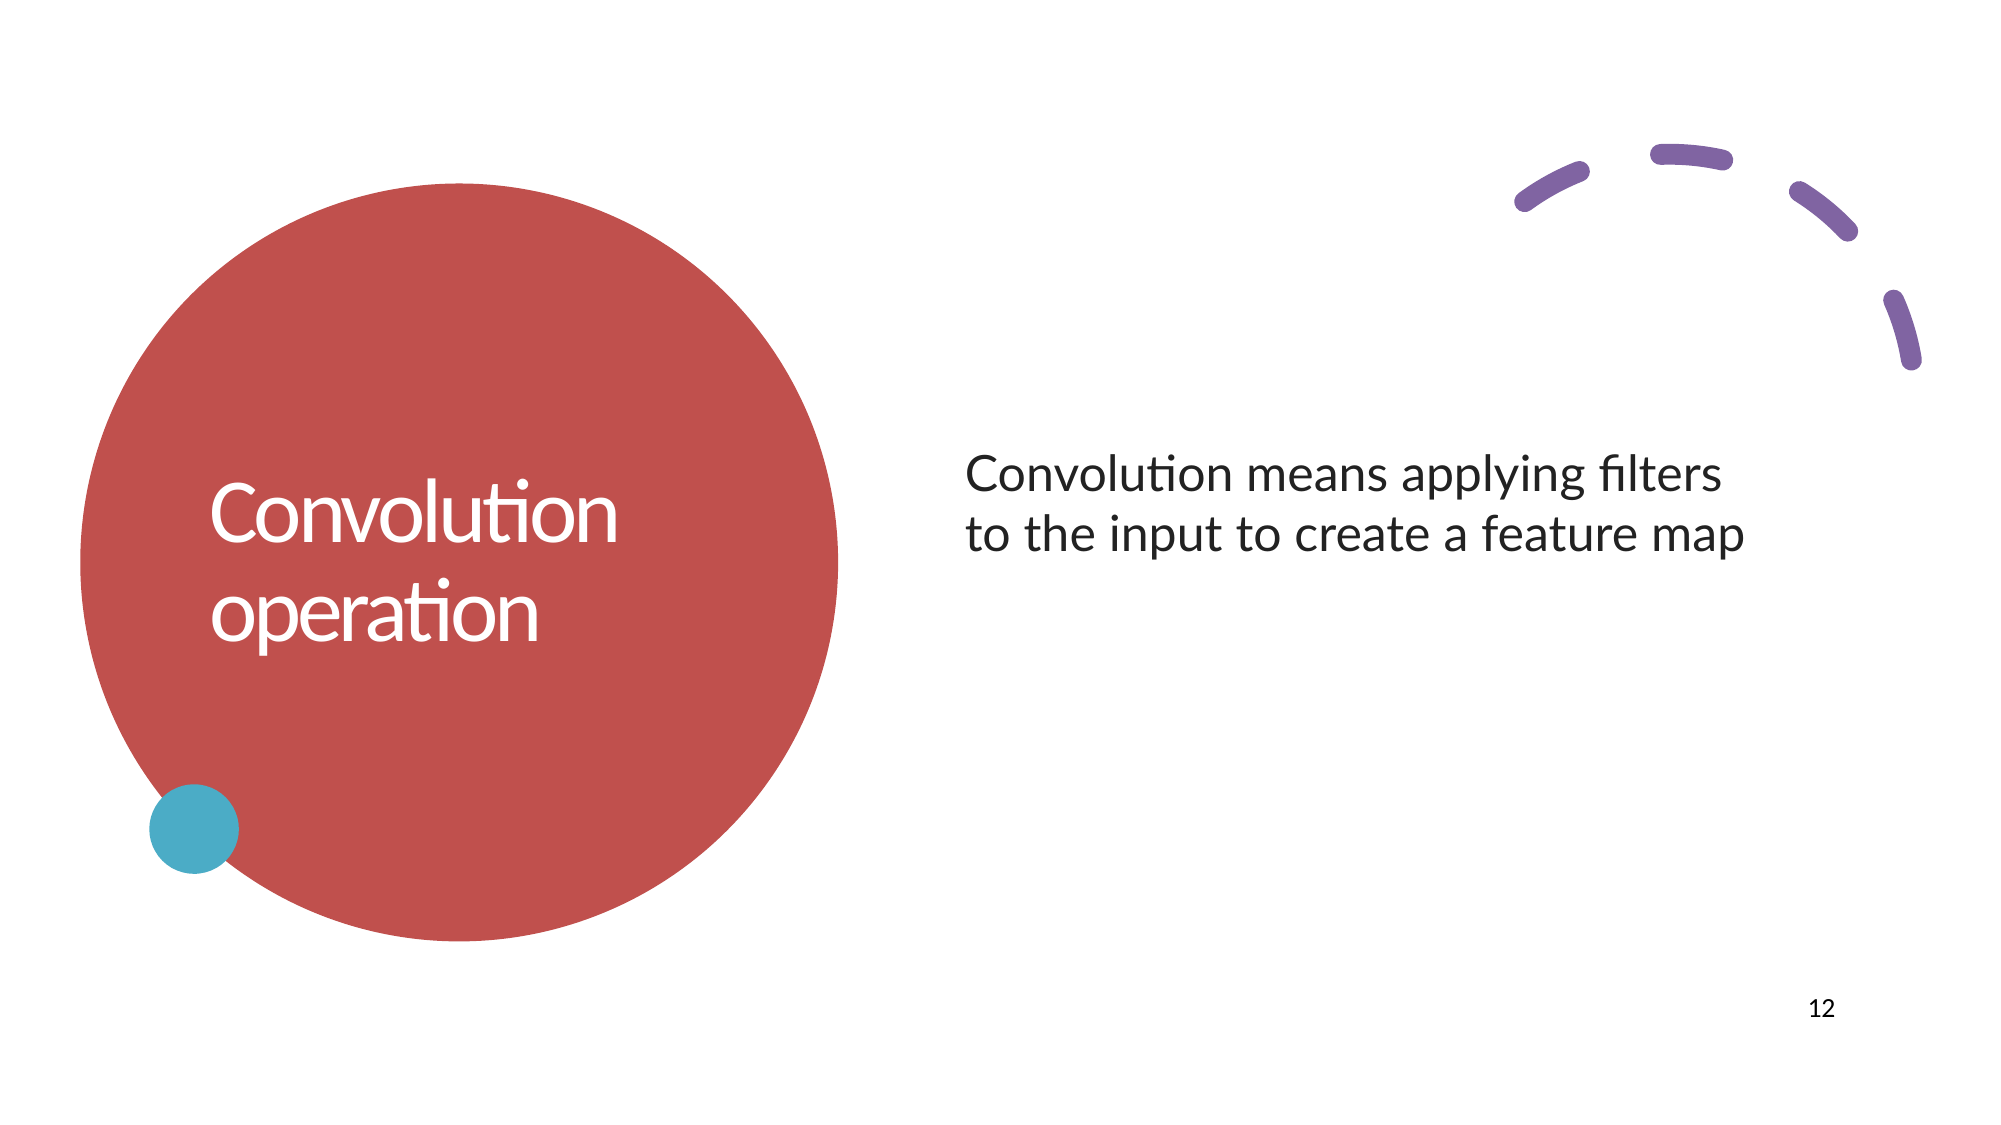

# Convolution operation
Convolution means applying filters to the input to create a feature map

12